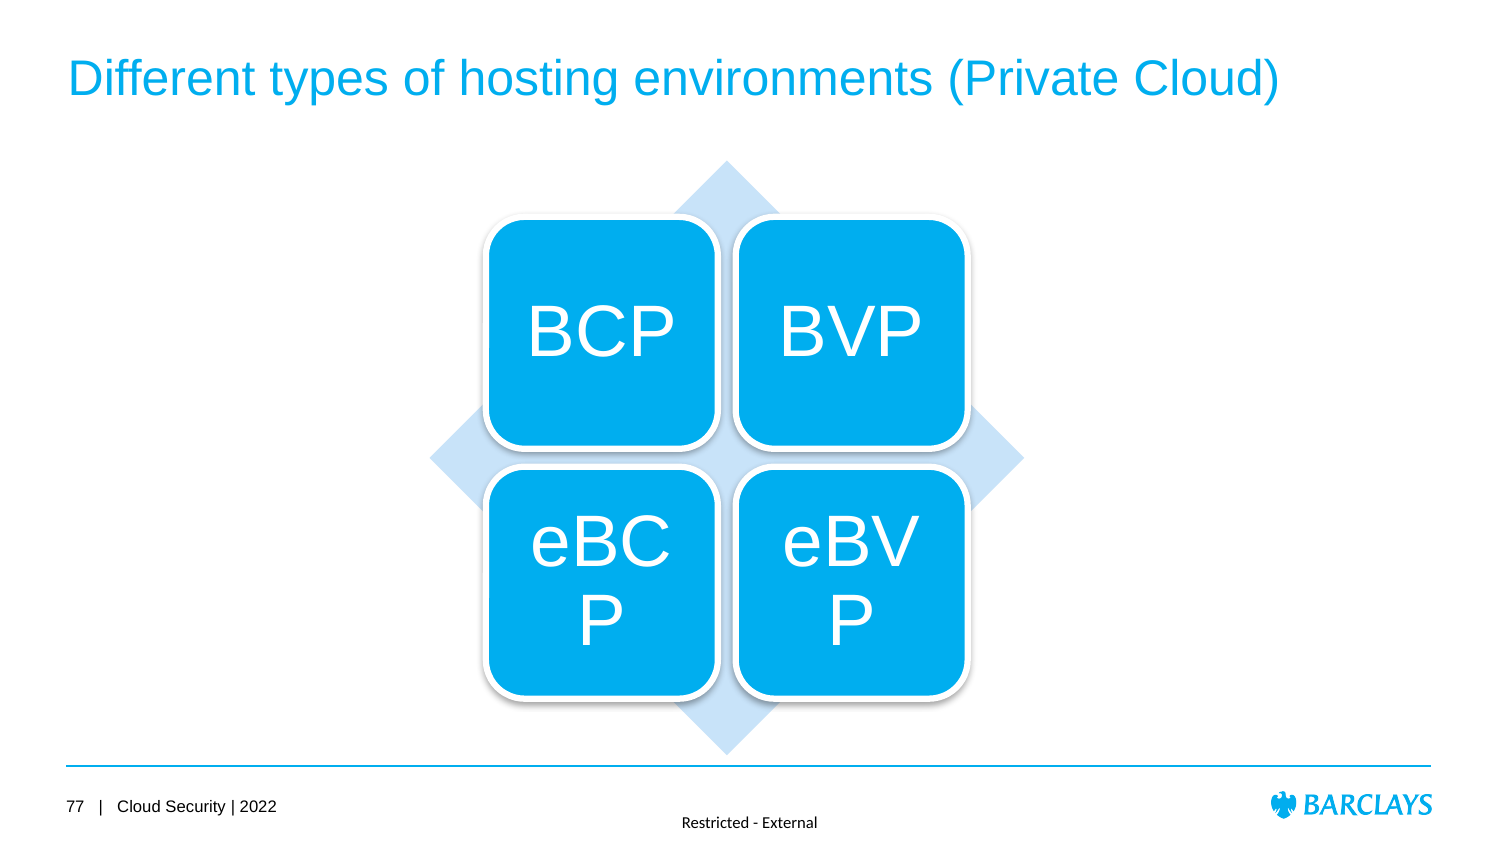

# Different types of hosting environments (Private Cloud)

BCP
BVP

eBCP
eBVP